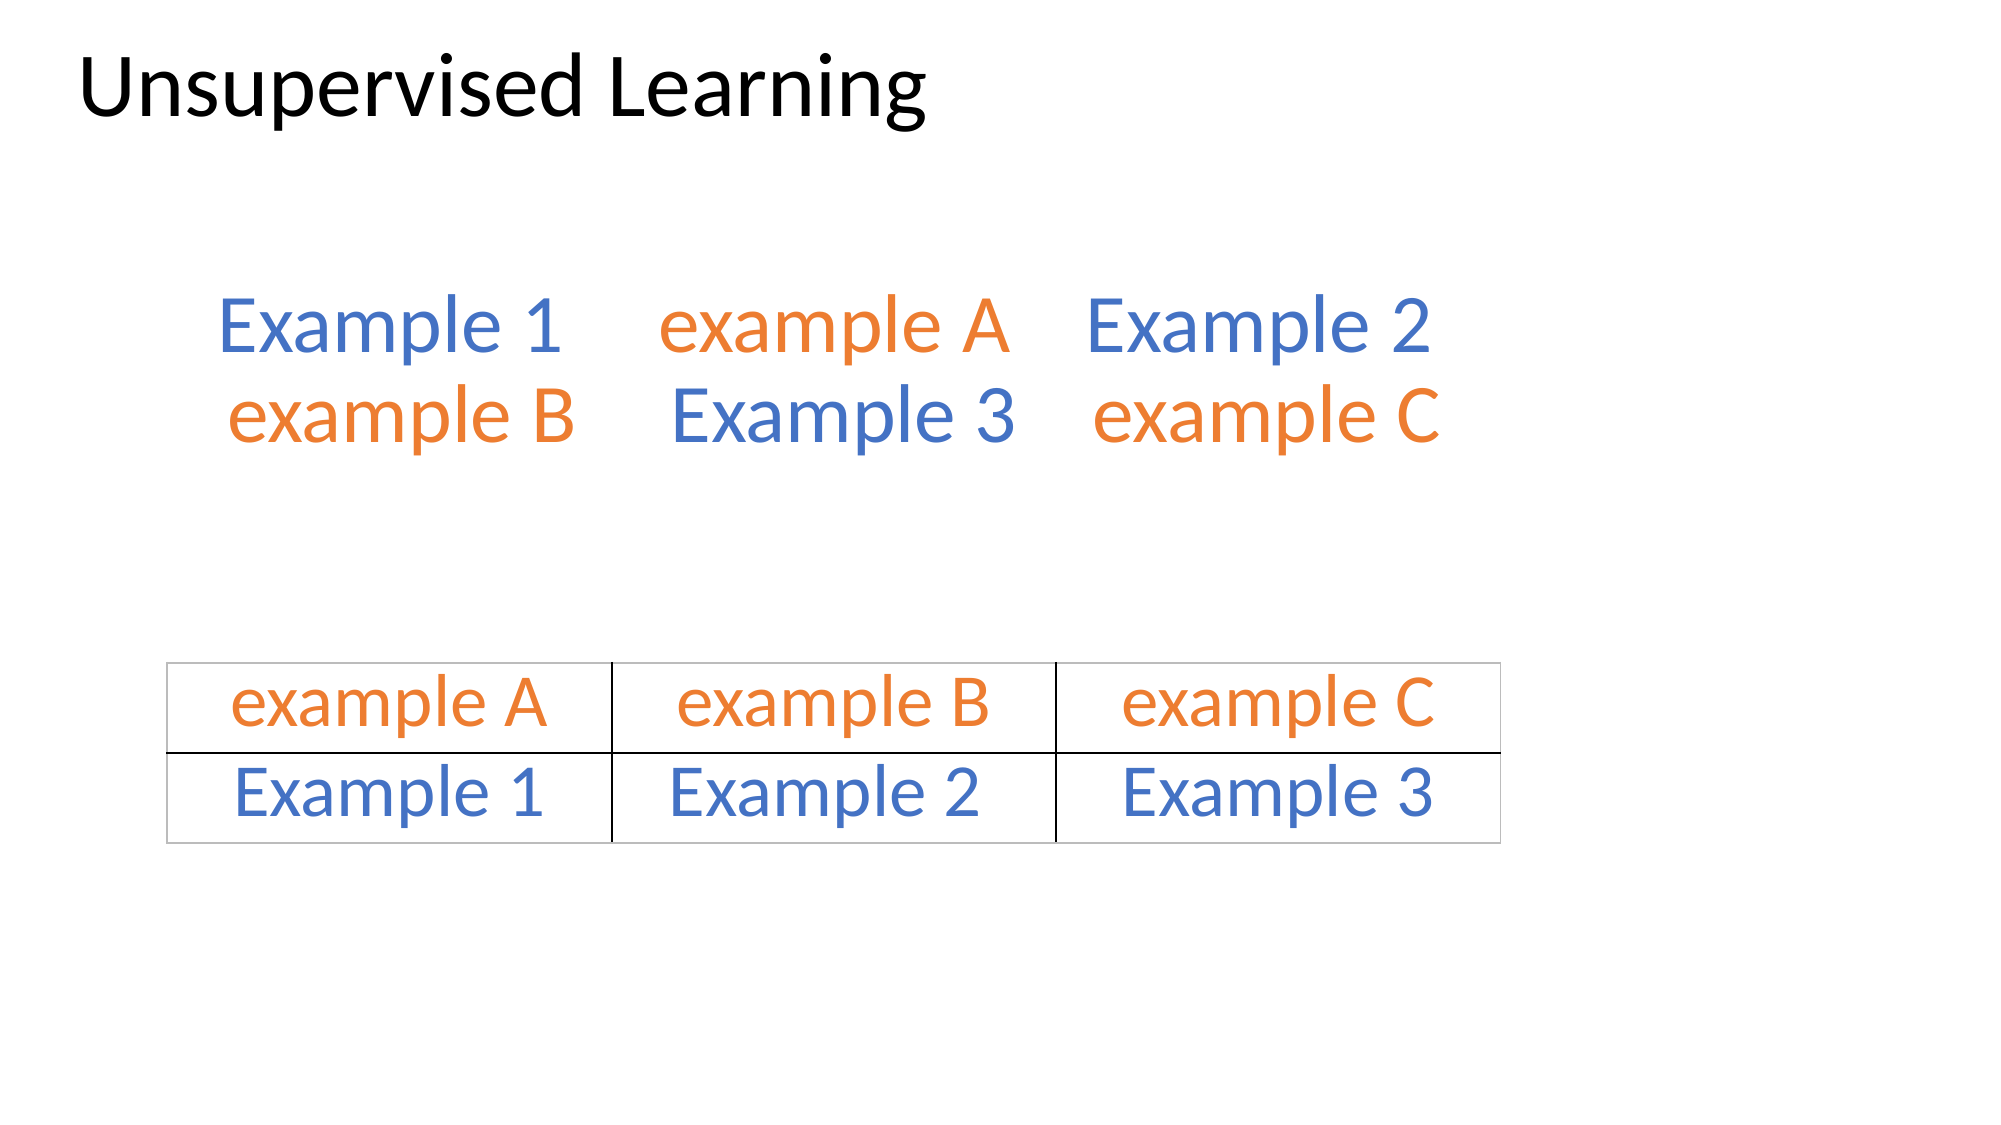

# Unsupervised Learning

Example 1     example A    Example 2  example B     Example 3    example C

| example A | example B | example C |
| --- | --- | --- |
| Example 1 | Example 2 | Example 3 |